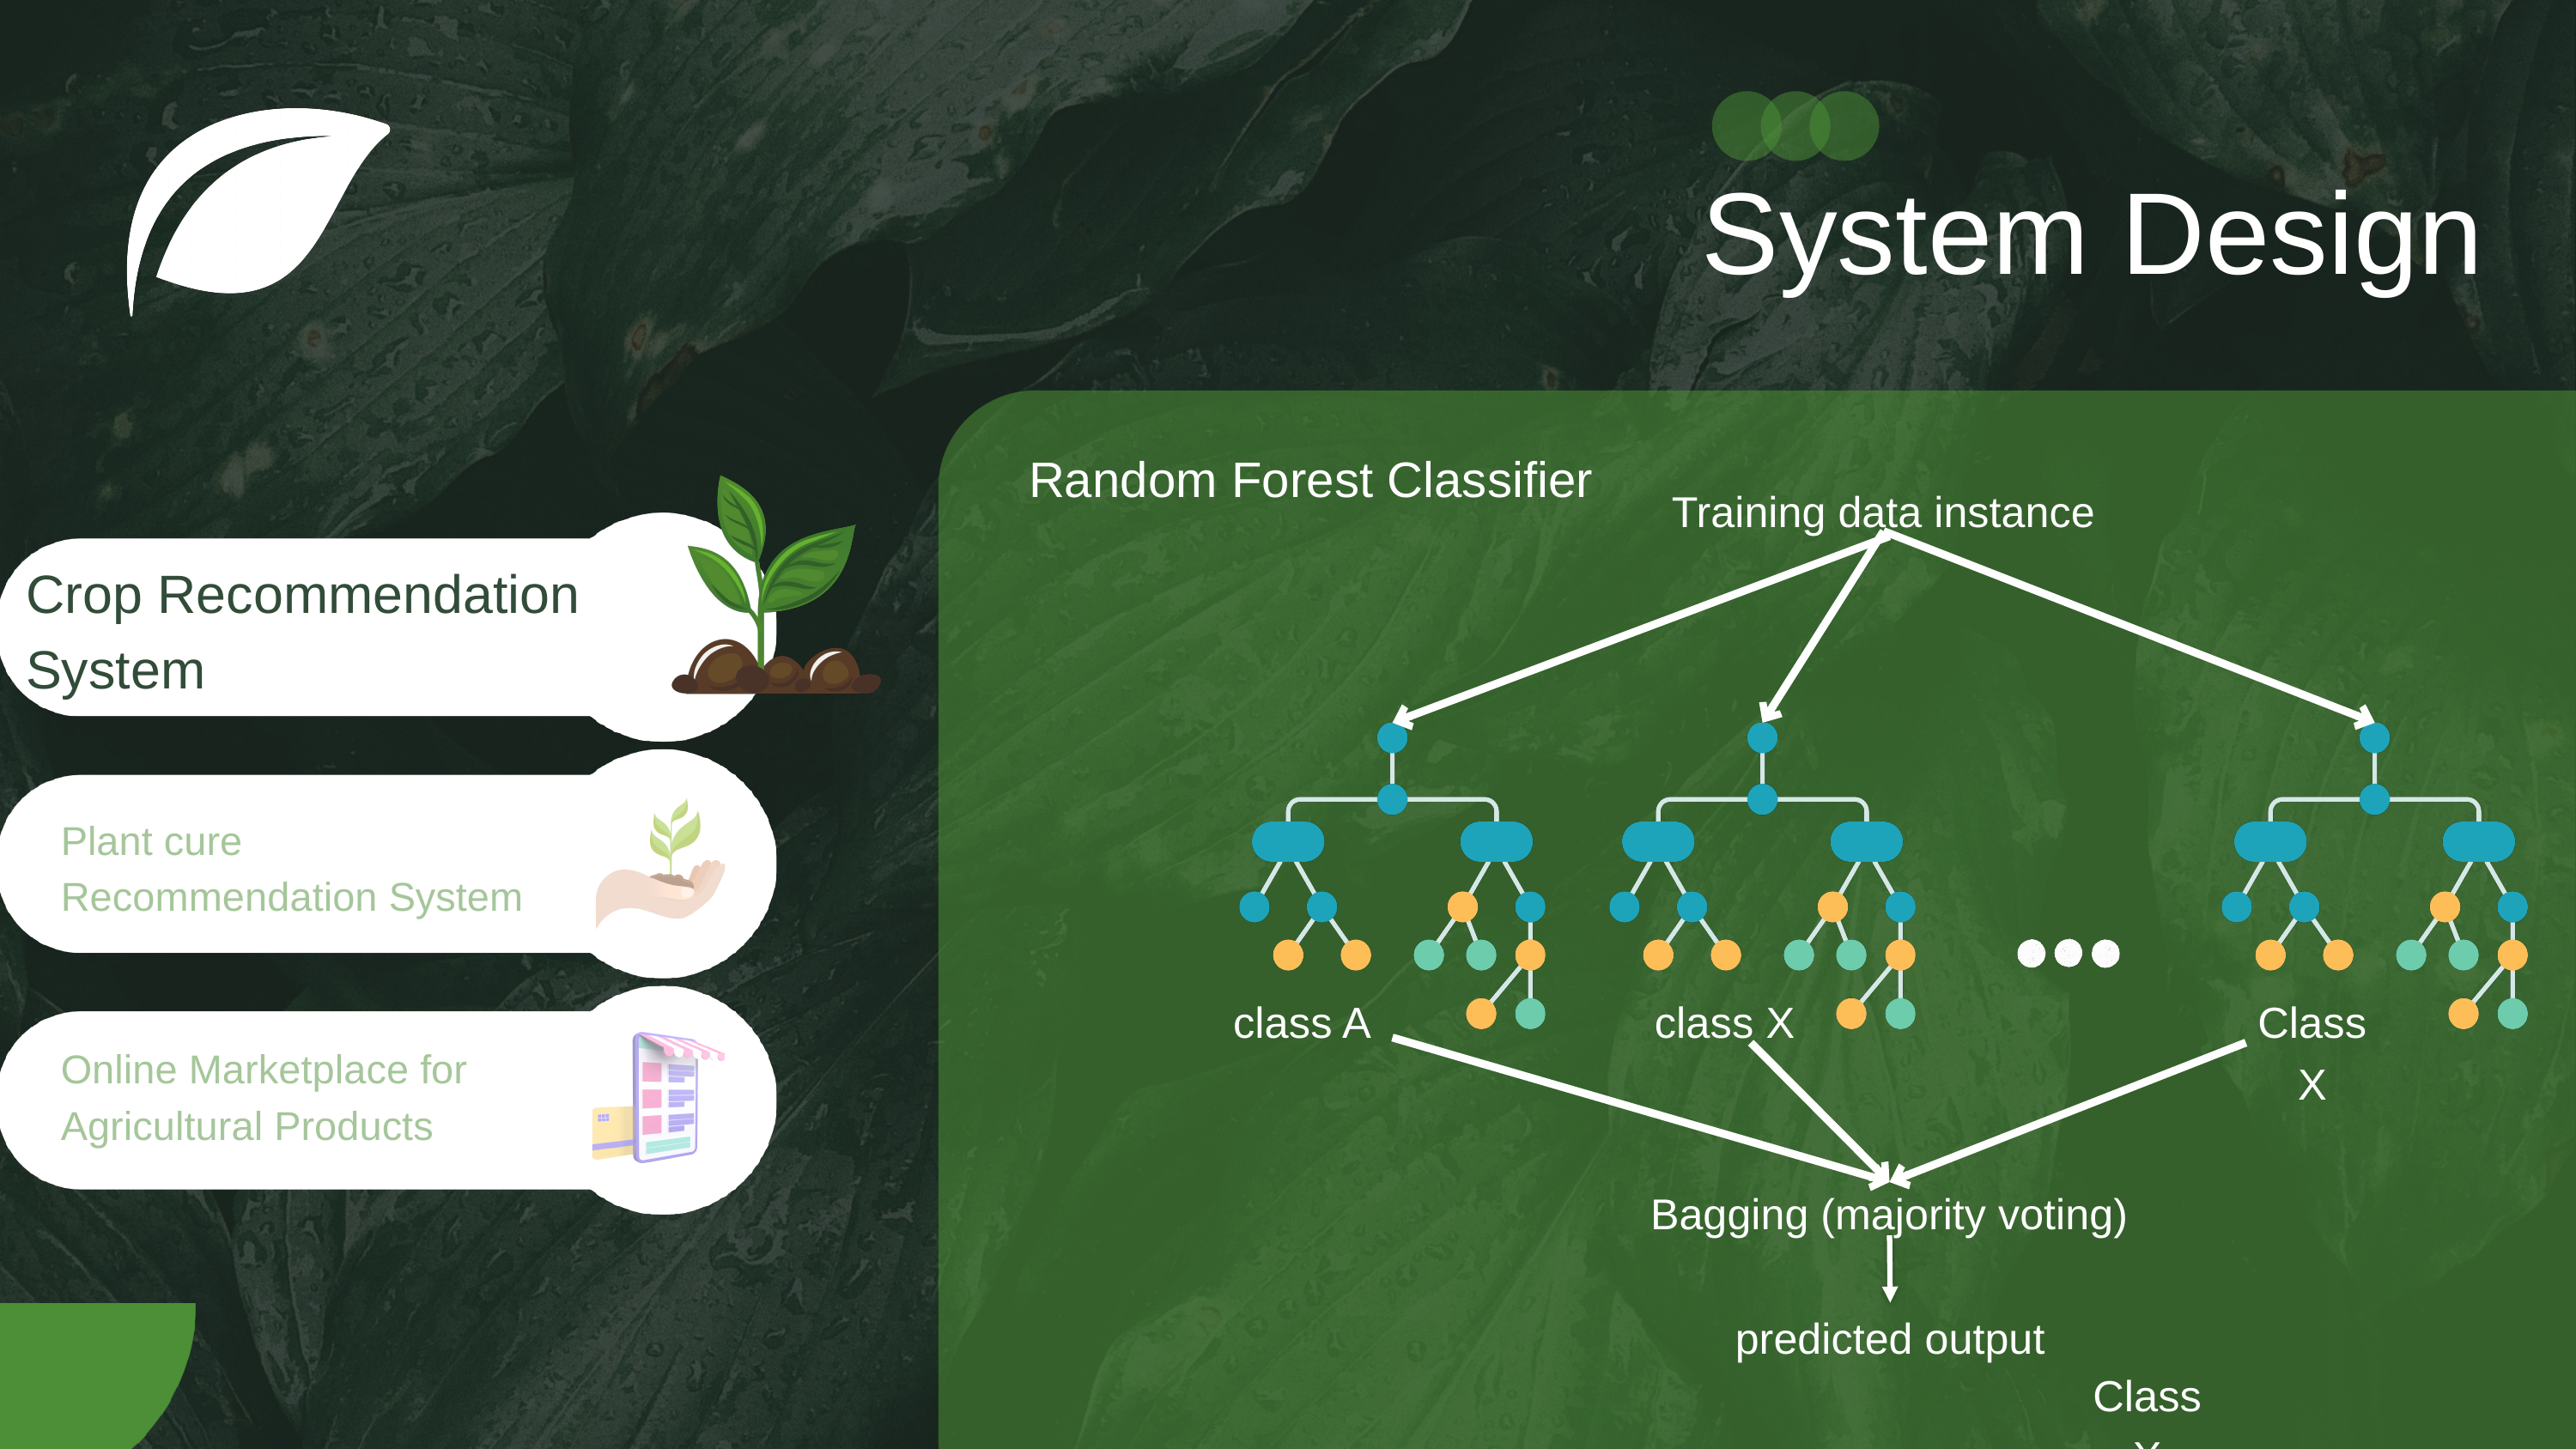

System Design

Random Forest Classifier

Training data instance

class A
class X
Class X

Bagging (majority voting)
predicted output
Class X

Crop Recommendation System

Plant cure Recommendation System

Online Marketplace for Agricultural Products